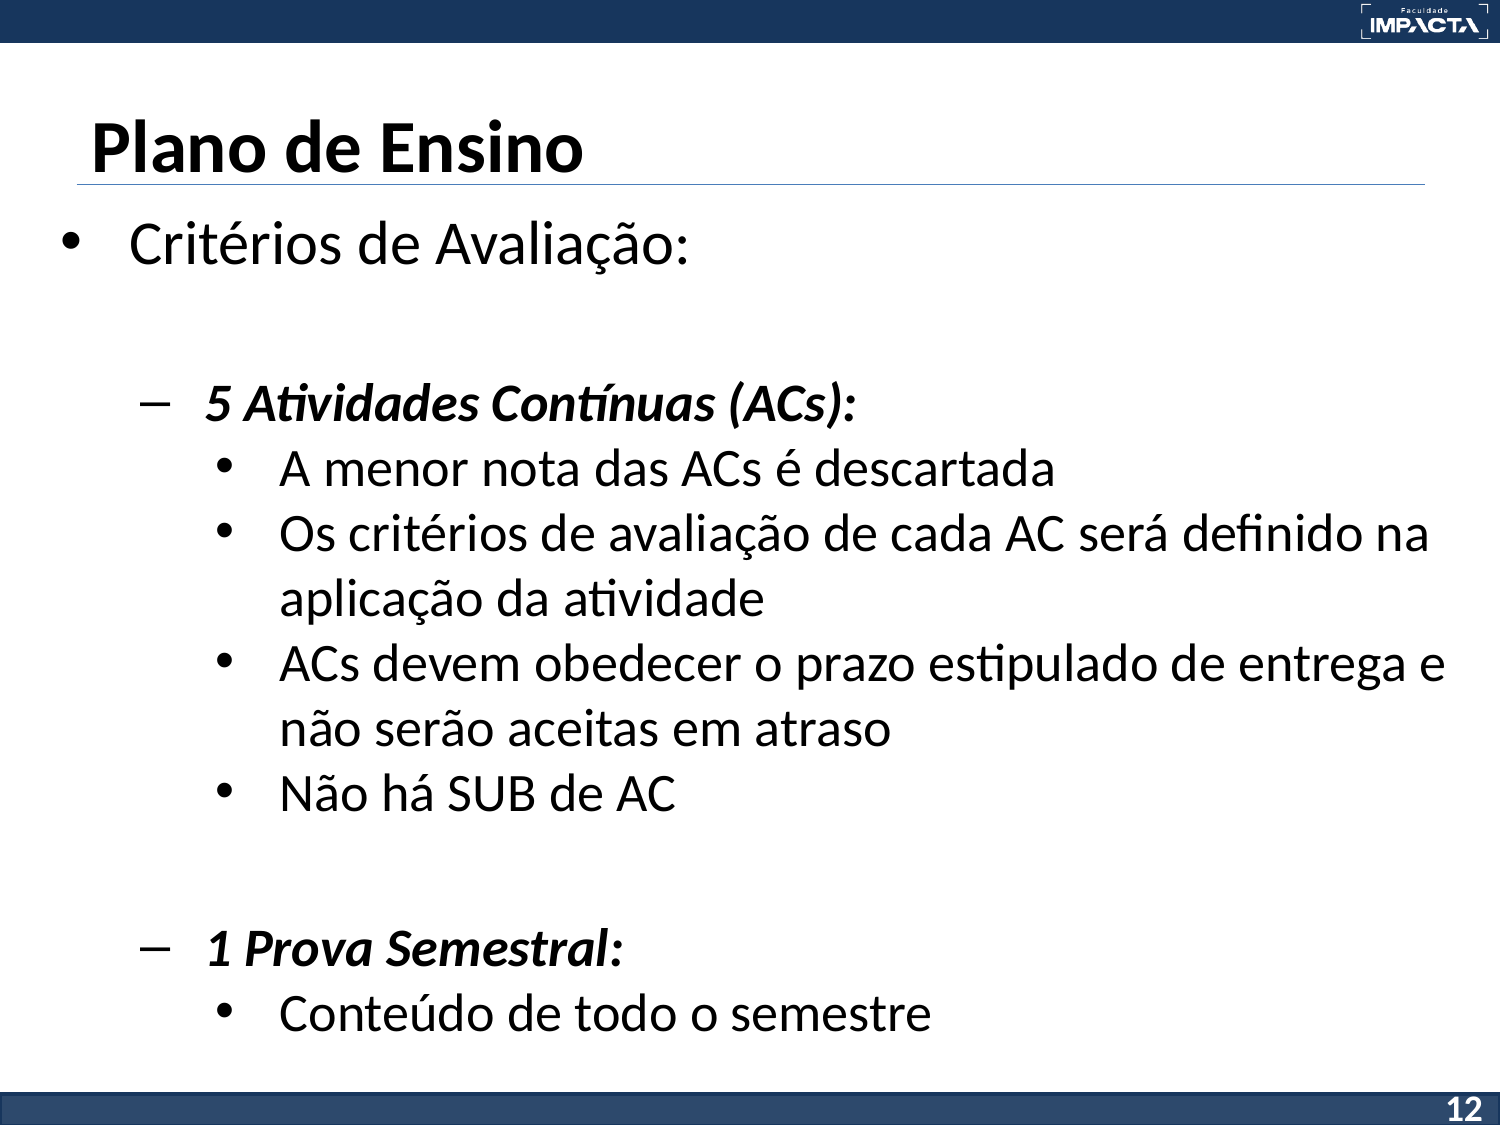

# Plano de Ensino
Critérios de Avaliação:

5 Atividades Contínuas (ACs):
A menor nota das ACs é descartada
Os critérios de avaliação de cada AC será definido na aplicação da atividade
ACs devem obedecer o prazo estipulado de entrega e não serão aceitas em atraso
Não há SUB de AC

1 Prova Semestral:
Conteúdo de todo o semestre
12